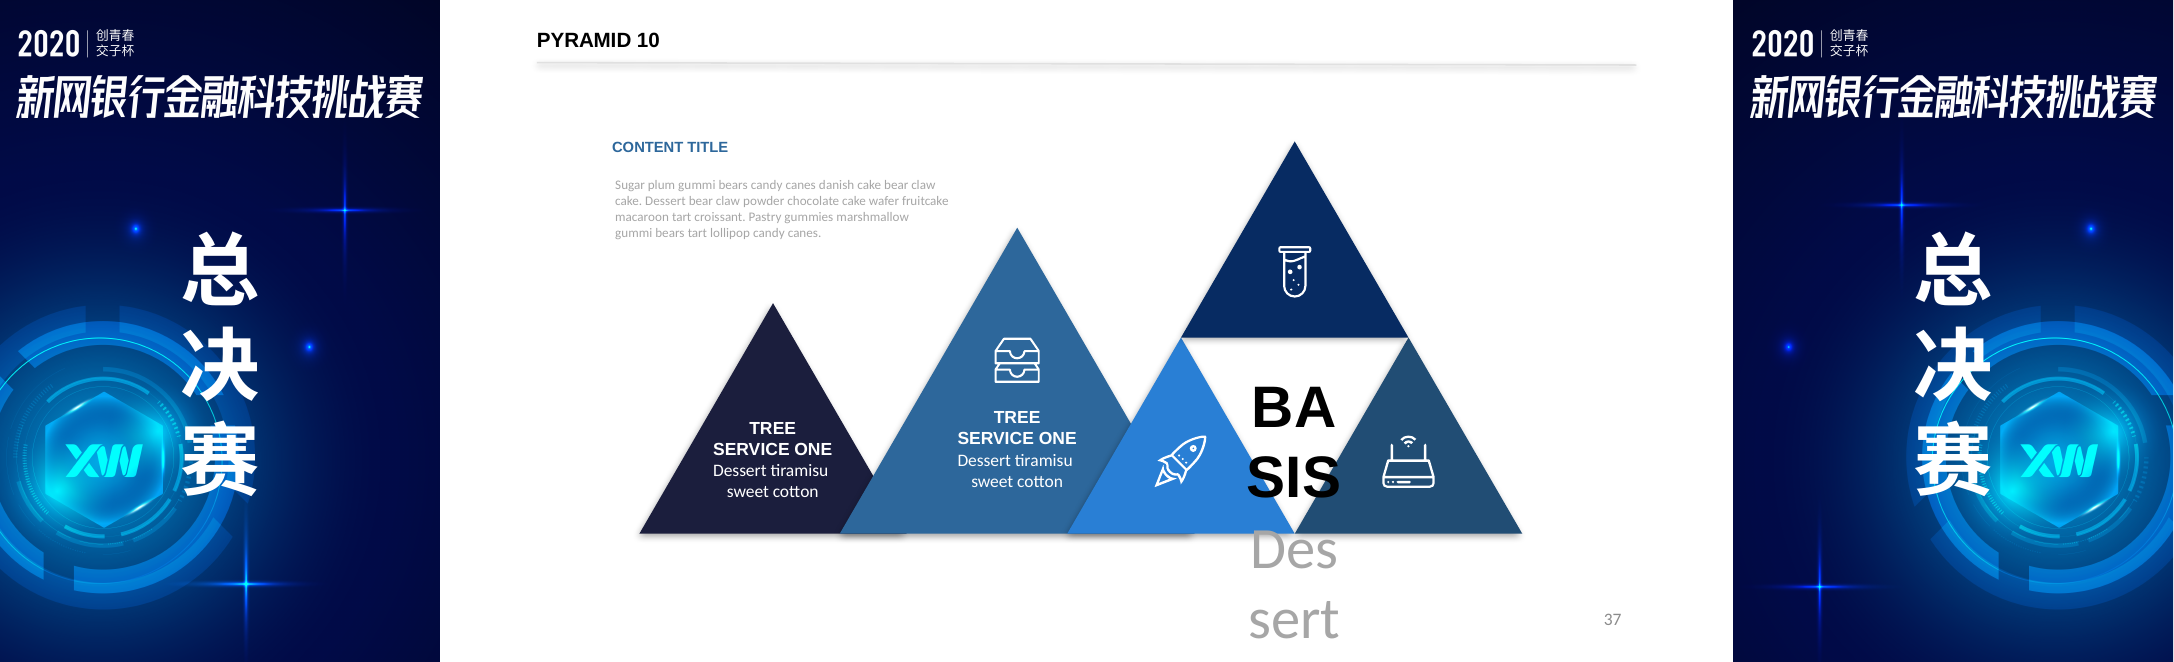

# PYRAMID 10
CONTENT TITLE

Sugar plum gummi bears candy canes danish cake bear claw cake. Dessert bear claw powder chocolate cake wafer fruitcake macaroon tart croissant. Pastry gummies marshmallow
gummi bears tart lollipop candy canes.

BASIS
Dessert
TREE
SERVICE ONE
Dessert tiramisu
sweet cotton
TREE
SERVICE ONE
Dessert tiramisu
sweet cotton

37